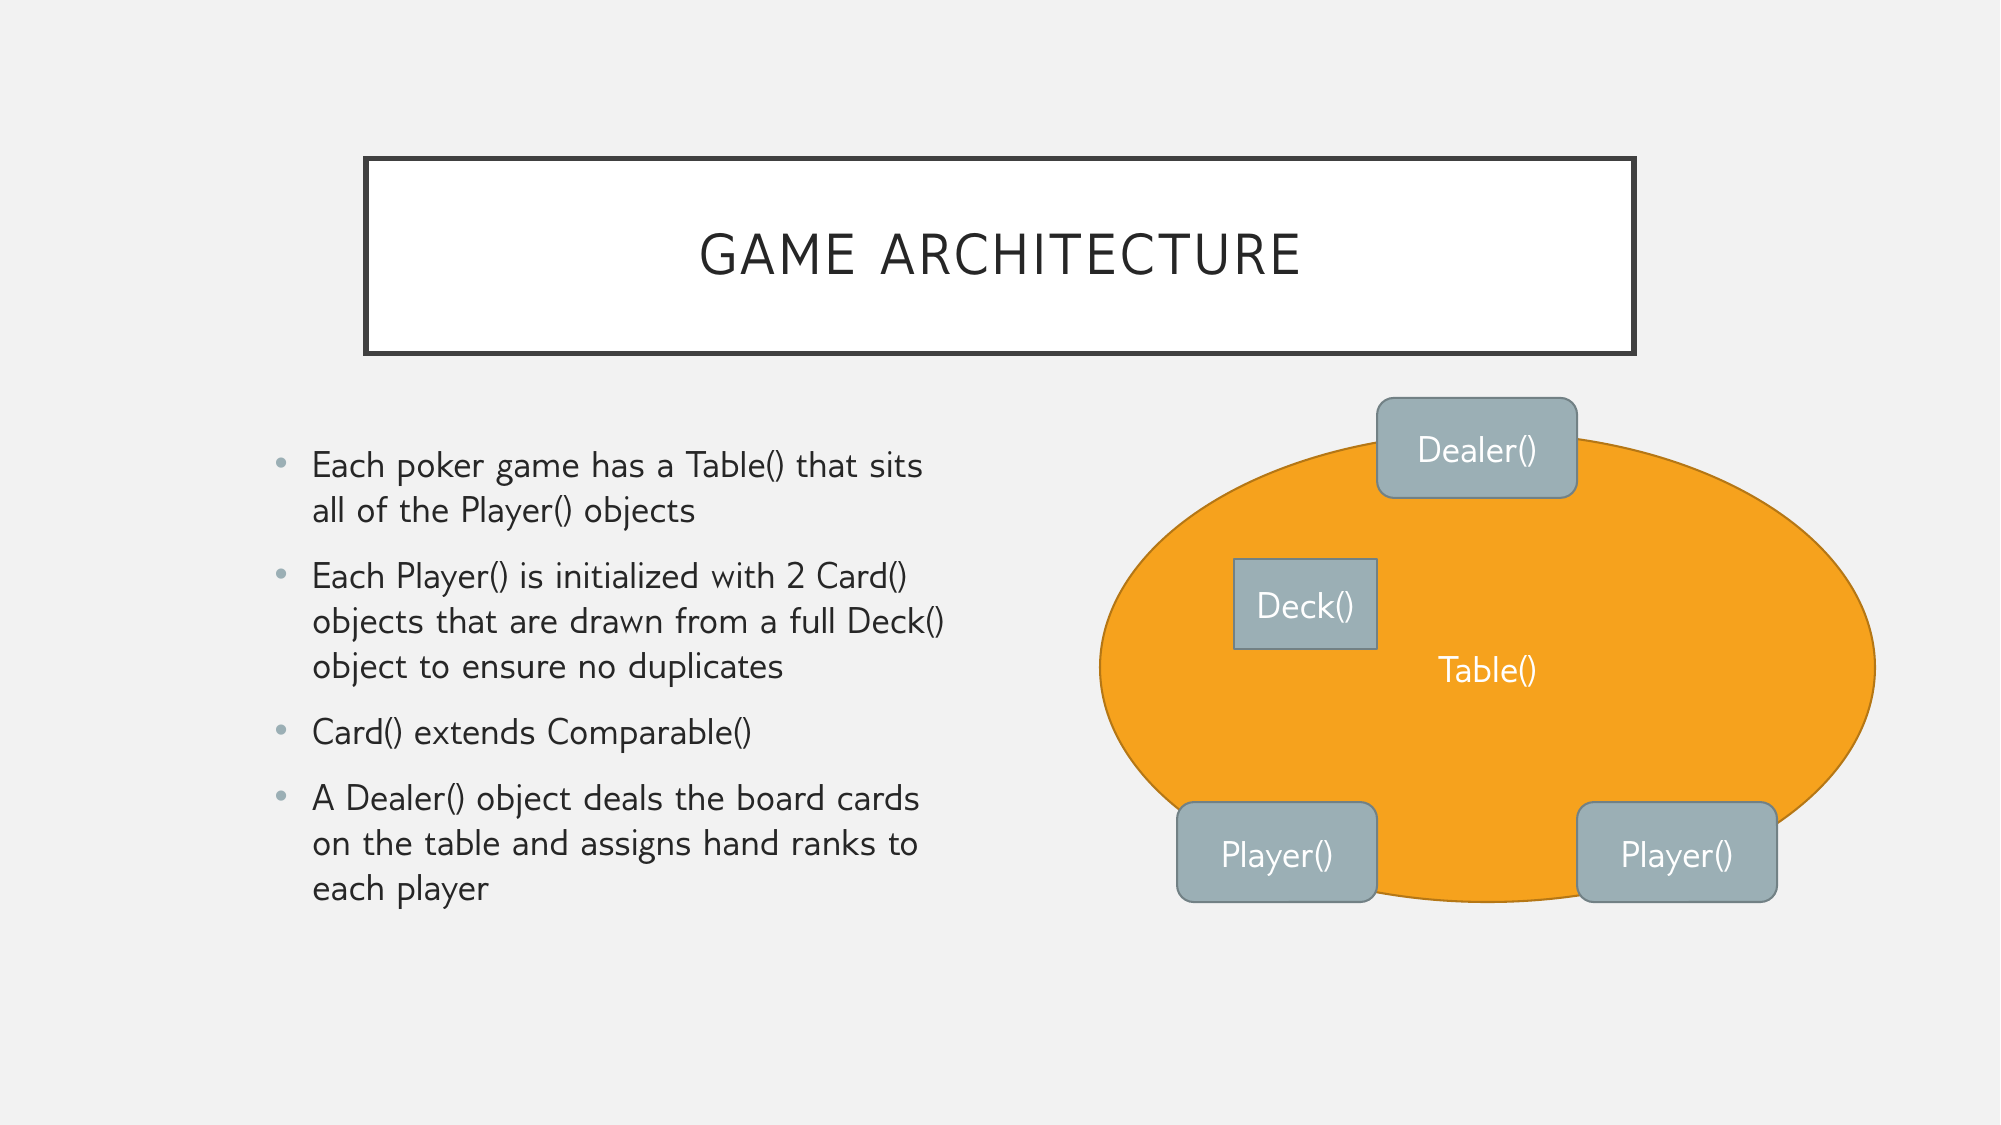

# Game architecture
Dealer()
Each poker game has a Table() that sits all of the Player() objects
Each Player() is initialized with 2 Card() objects that are drawn from a full Deck() object to ensure no duplicates
Card() extends Comparable()
A Dealer() object deals the board cards on the table and assigns hand ranks to each player
Table()
Deck()
Player()
Player()